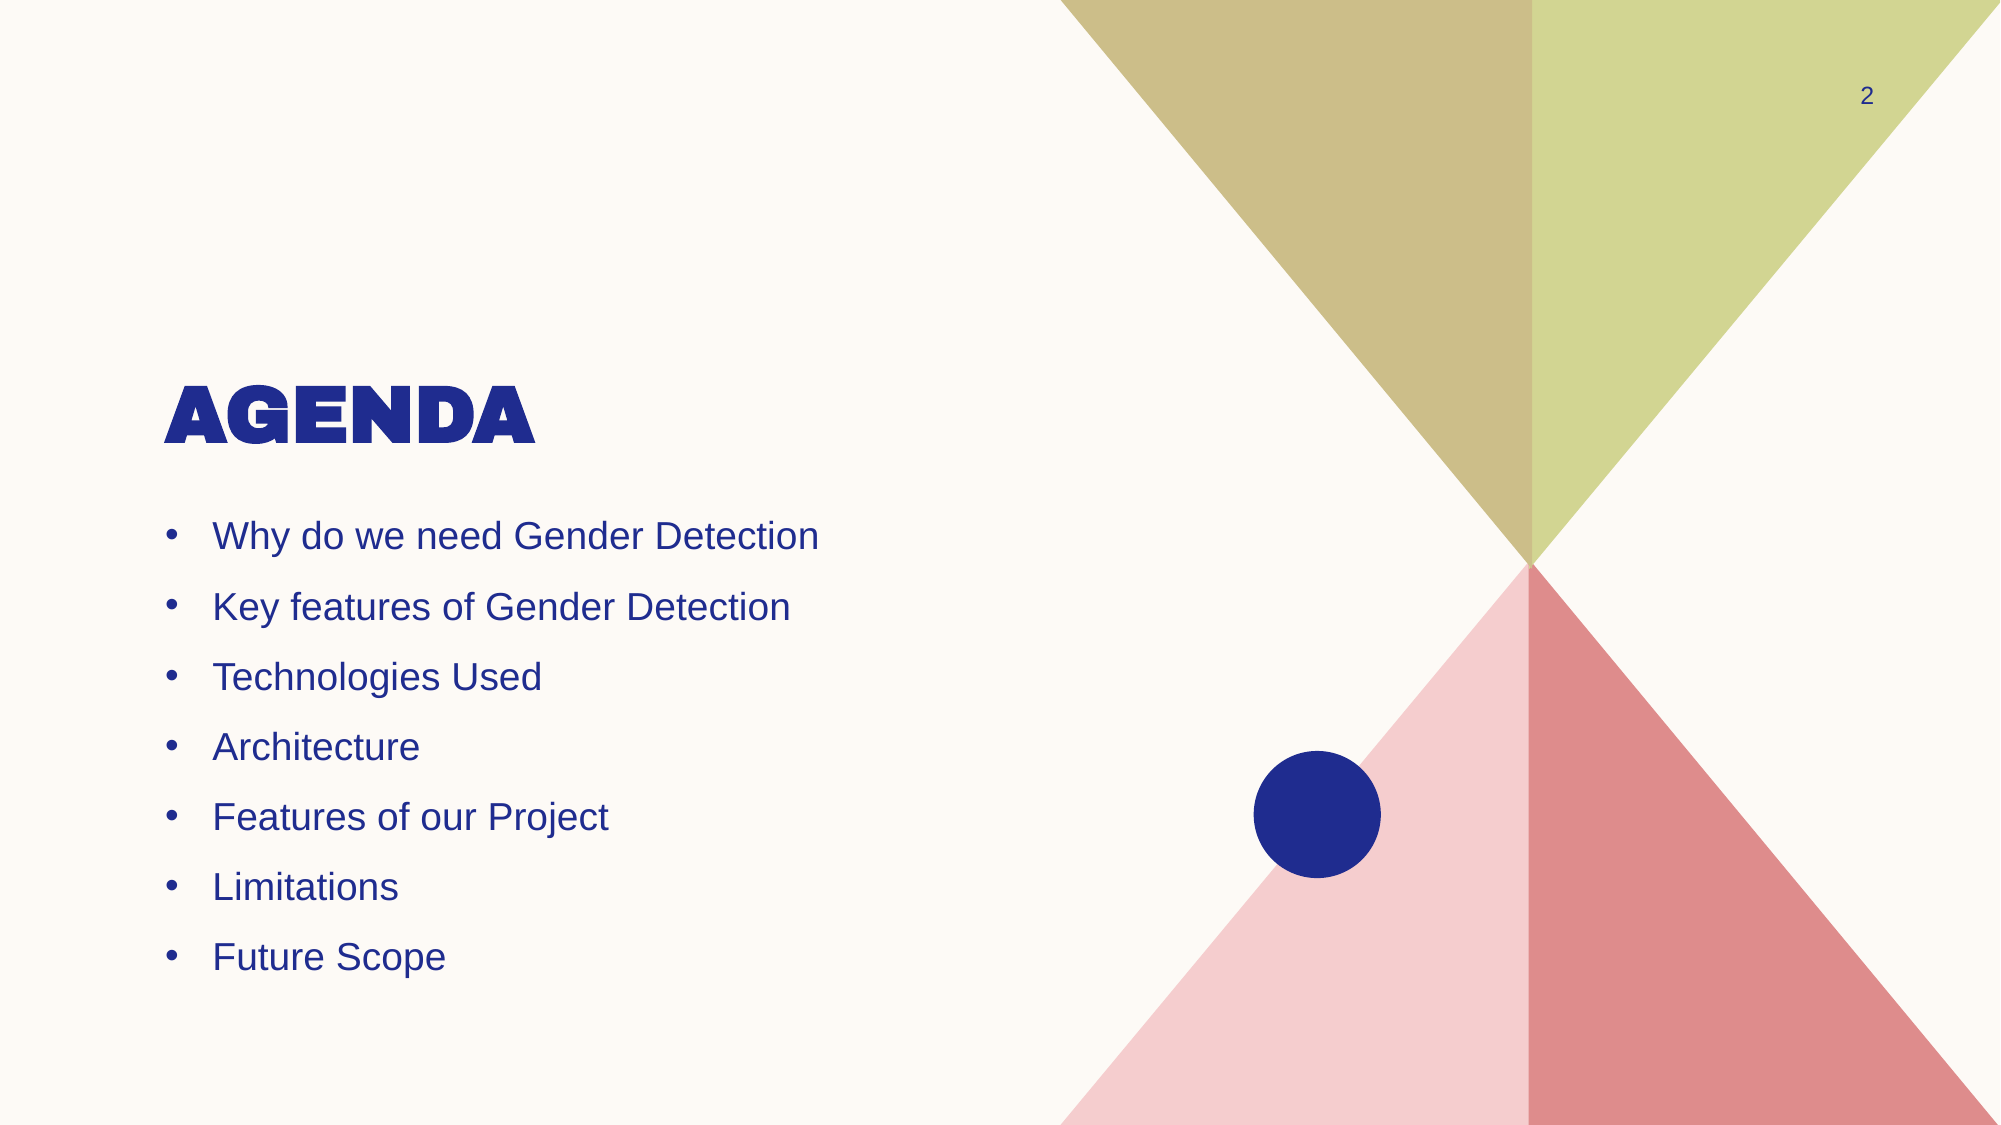

2
# agenda
Why do we need Gender Detection
Key features of Gender Detection
​Technologies Used
Architecture
Features of our Project
Limitations
​Future Scope